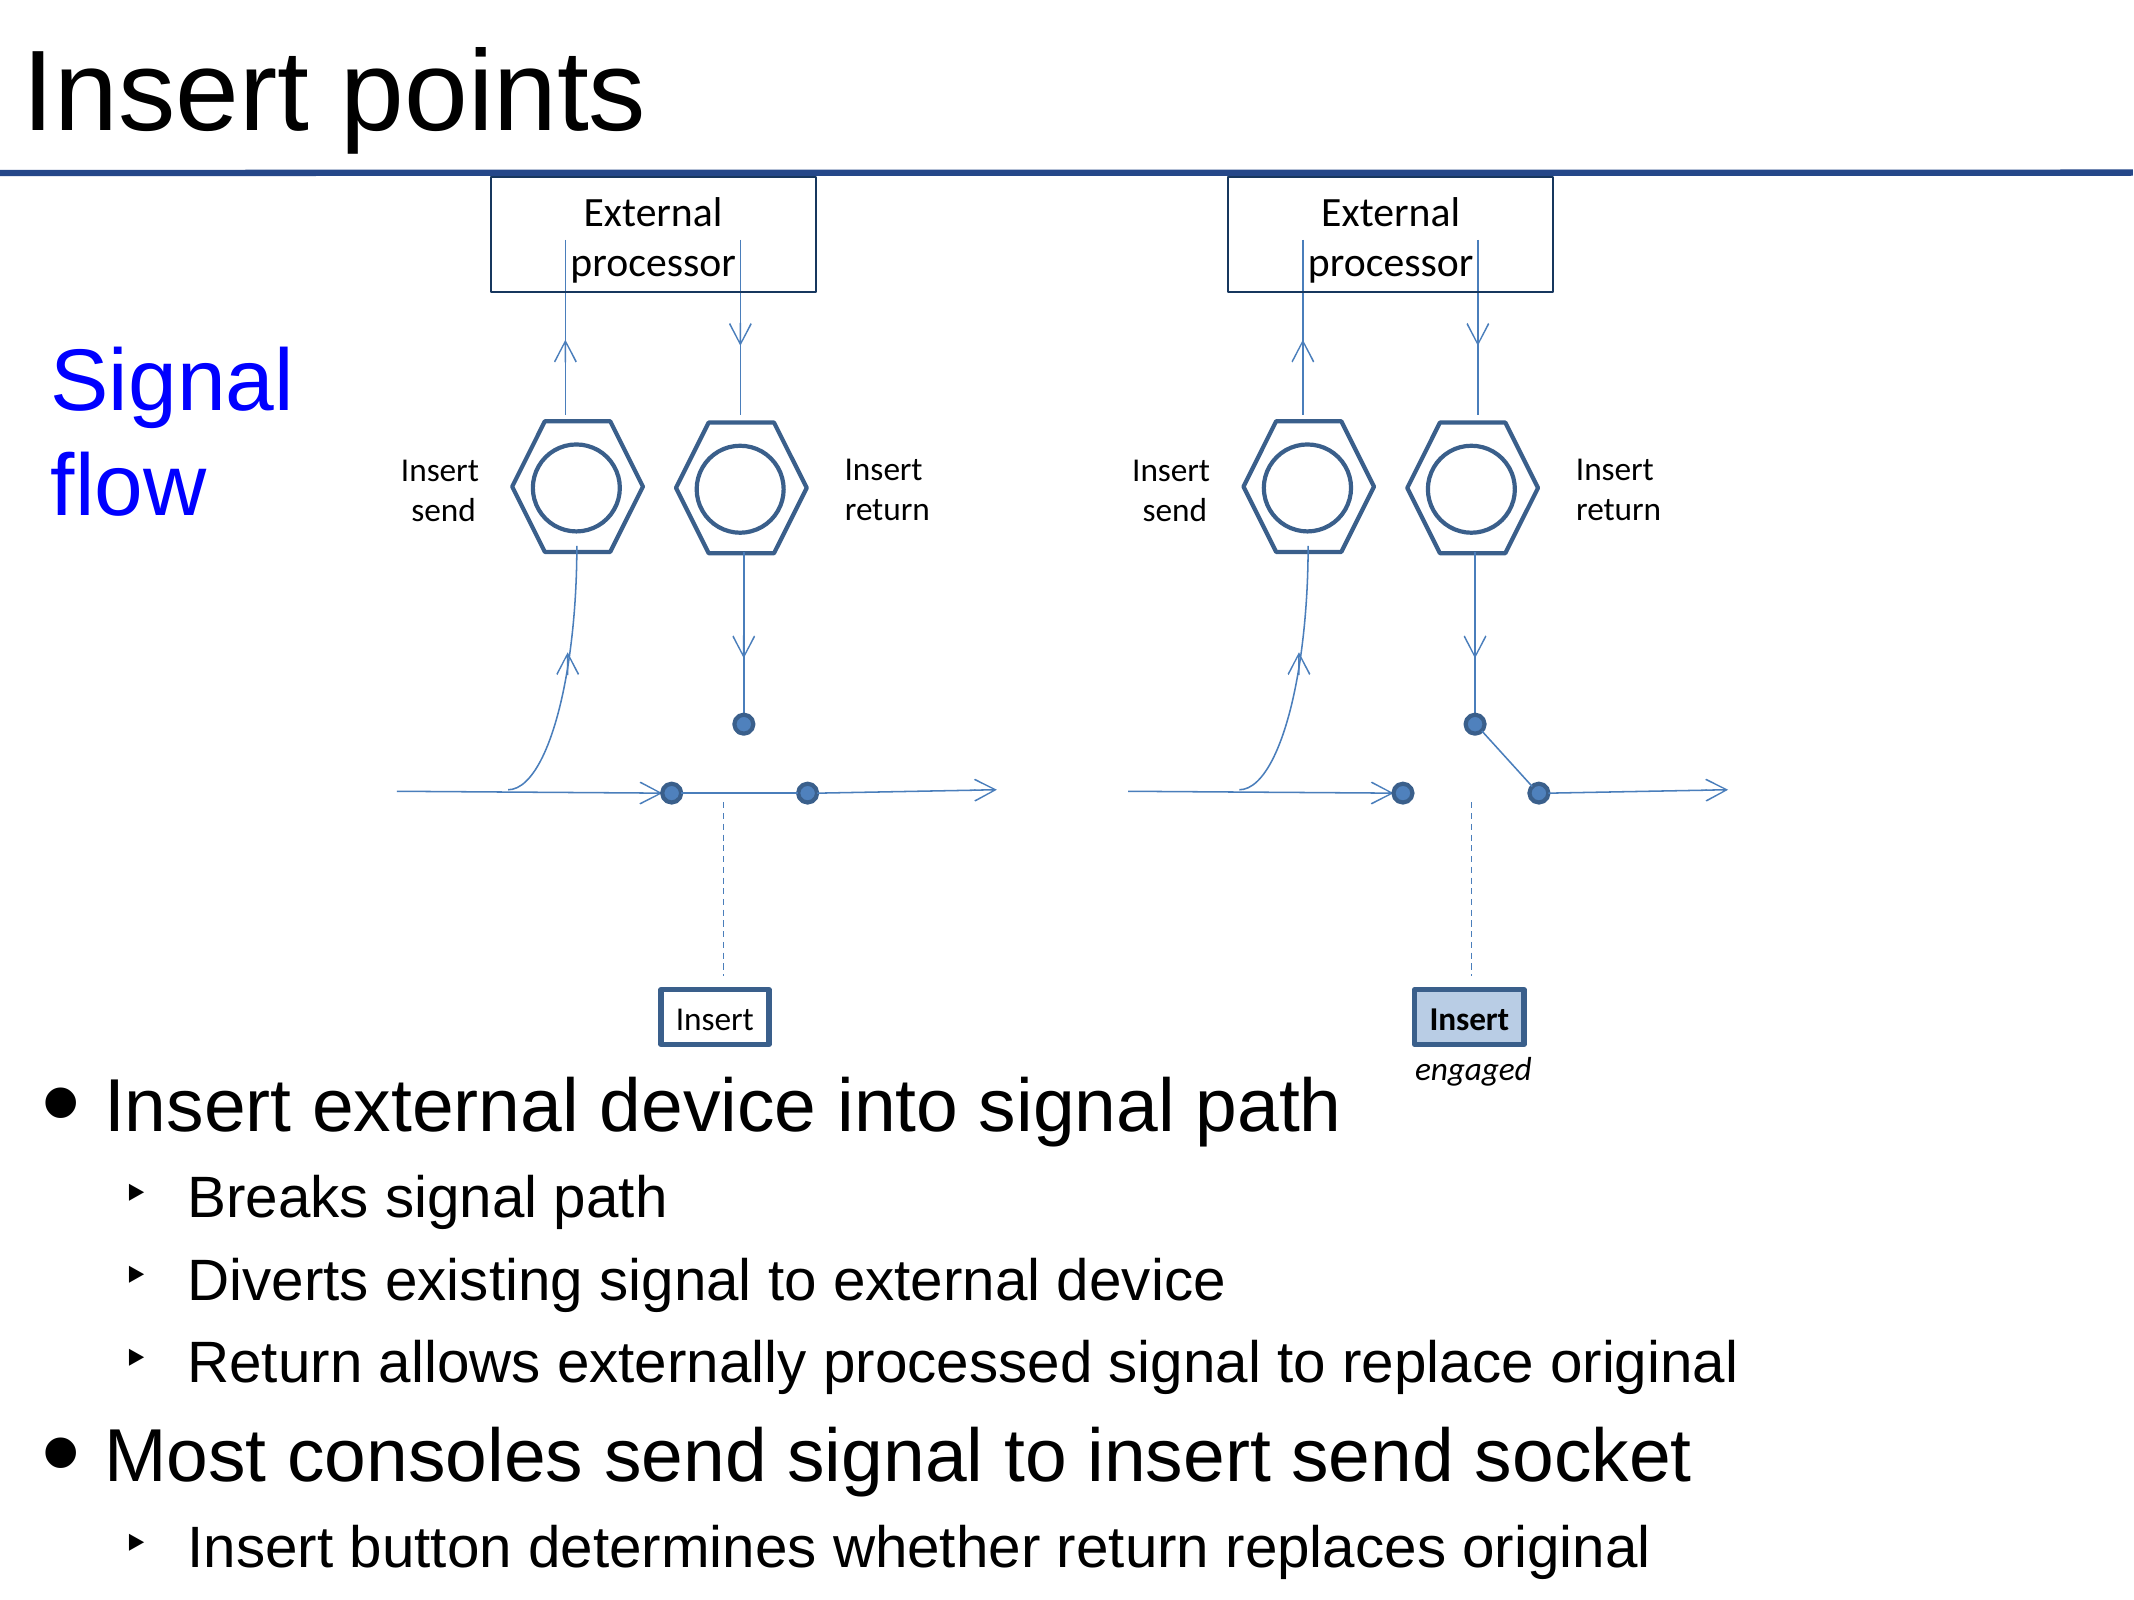

# Insert points
External processor
External processor

Insert
return
Insert
return
Insert
send
Insert
send

Insert
Insert
engaged
Signal flow
Insert external device into signal path
Breaks signal path
Diverts existing signal to external device
Return allows externally processed signal to replace original
Most consoles send signal to insert send socket
Insert button determines whether return replaces original